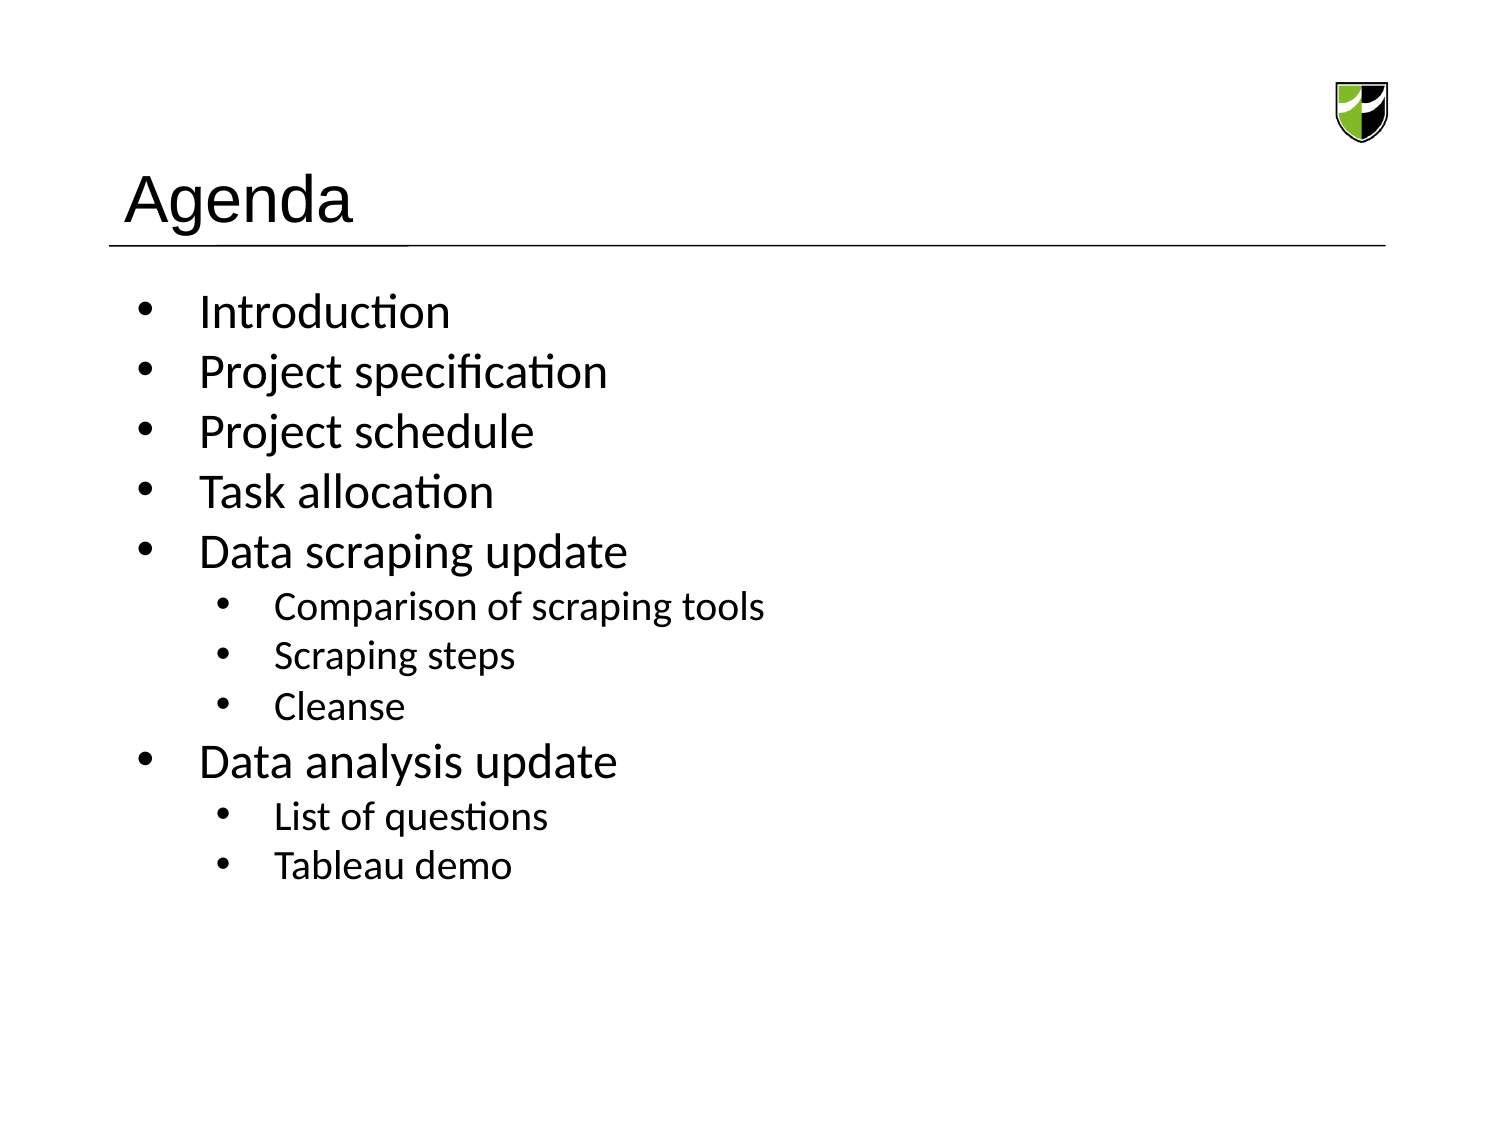

# Agenda
Introduction
Project specification
Project schedule
Task allocation
Data scraping update
Comparison of scraping tools
Scraping steps
Cleanse
Data analysis update
List of questions
Tableau demo